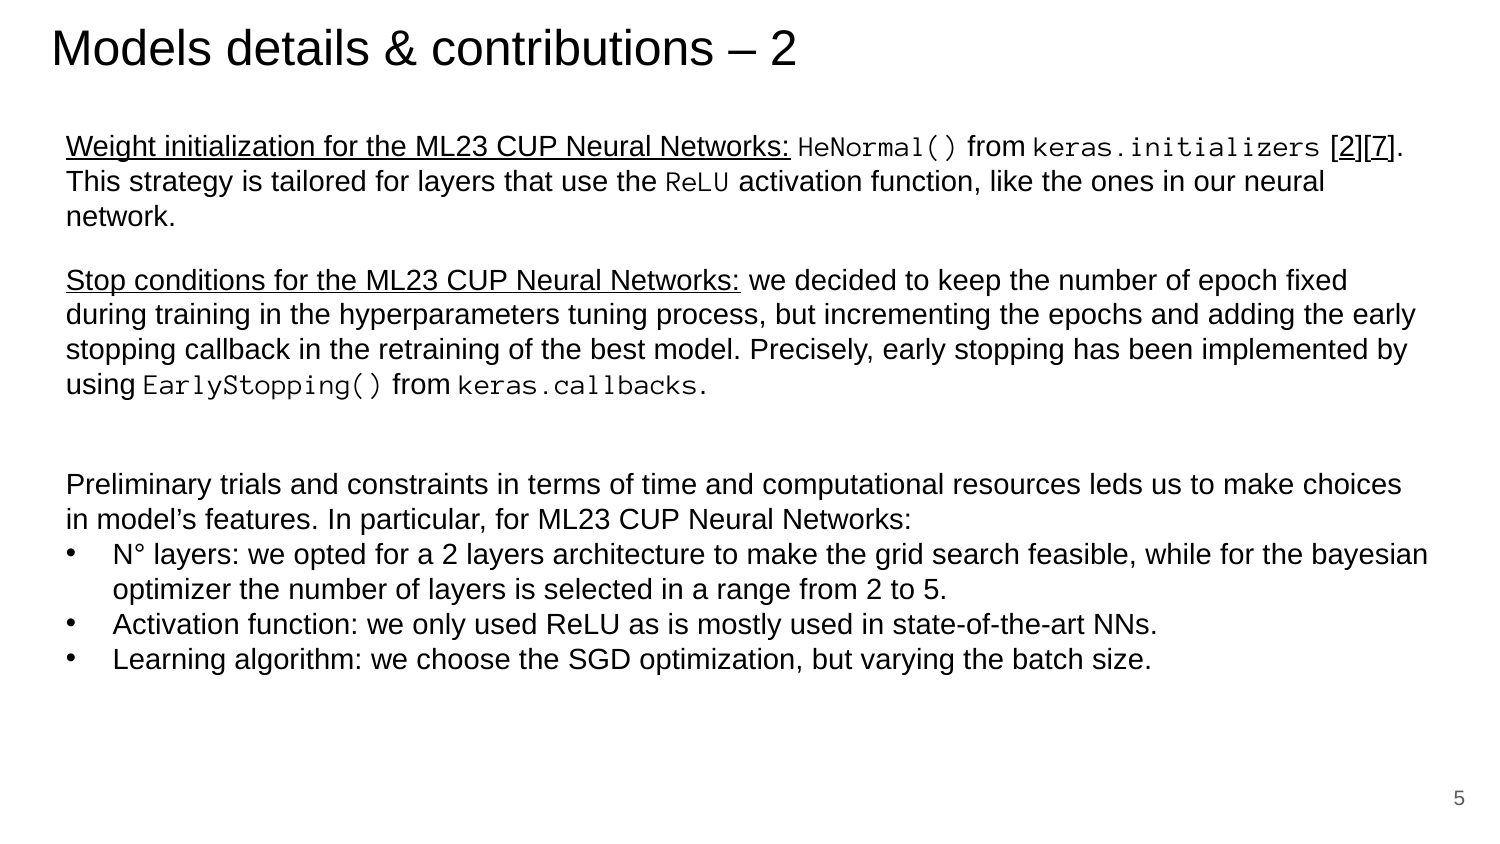

# Models details & contributions – 2
Weight initialization for the ML23 CUP Neural Networks: HeNormal() from keras.initializers [2][7]. This strategy is tailored for layers that use the ReLU activation function, like the ones in our neural network.
Stop conditions for the ML23 CUP Neural Networks: we decided to keep the number of epoch fixed during training in the hyperparameters tuning process, but incrementing the epochs and adding the early stopping callback in the retraining of the best model. Precisely, early stopping has been implemented by using EarlyStopping() from keras.callbacks.
Preliminary trials and constraints in terms of time and computational resources leds us to make choices in model’s features. In particular, for ML23 CUP Neural Networks:
N° layers: we opted for a 2 layers architecture to make the grid search feasible, while for the bayesian optimizer the number of layers is selected in a range from 2 to 5.
Activation function: we only used ReLU as is mostly used in state-of-the-art NNs.
Learning algorithm: we choose the SGD optimization, but varying the batch size.
5